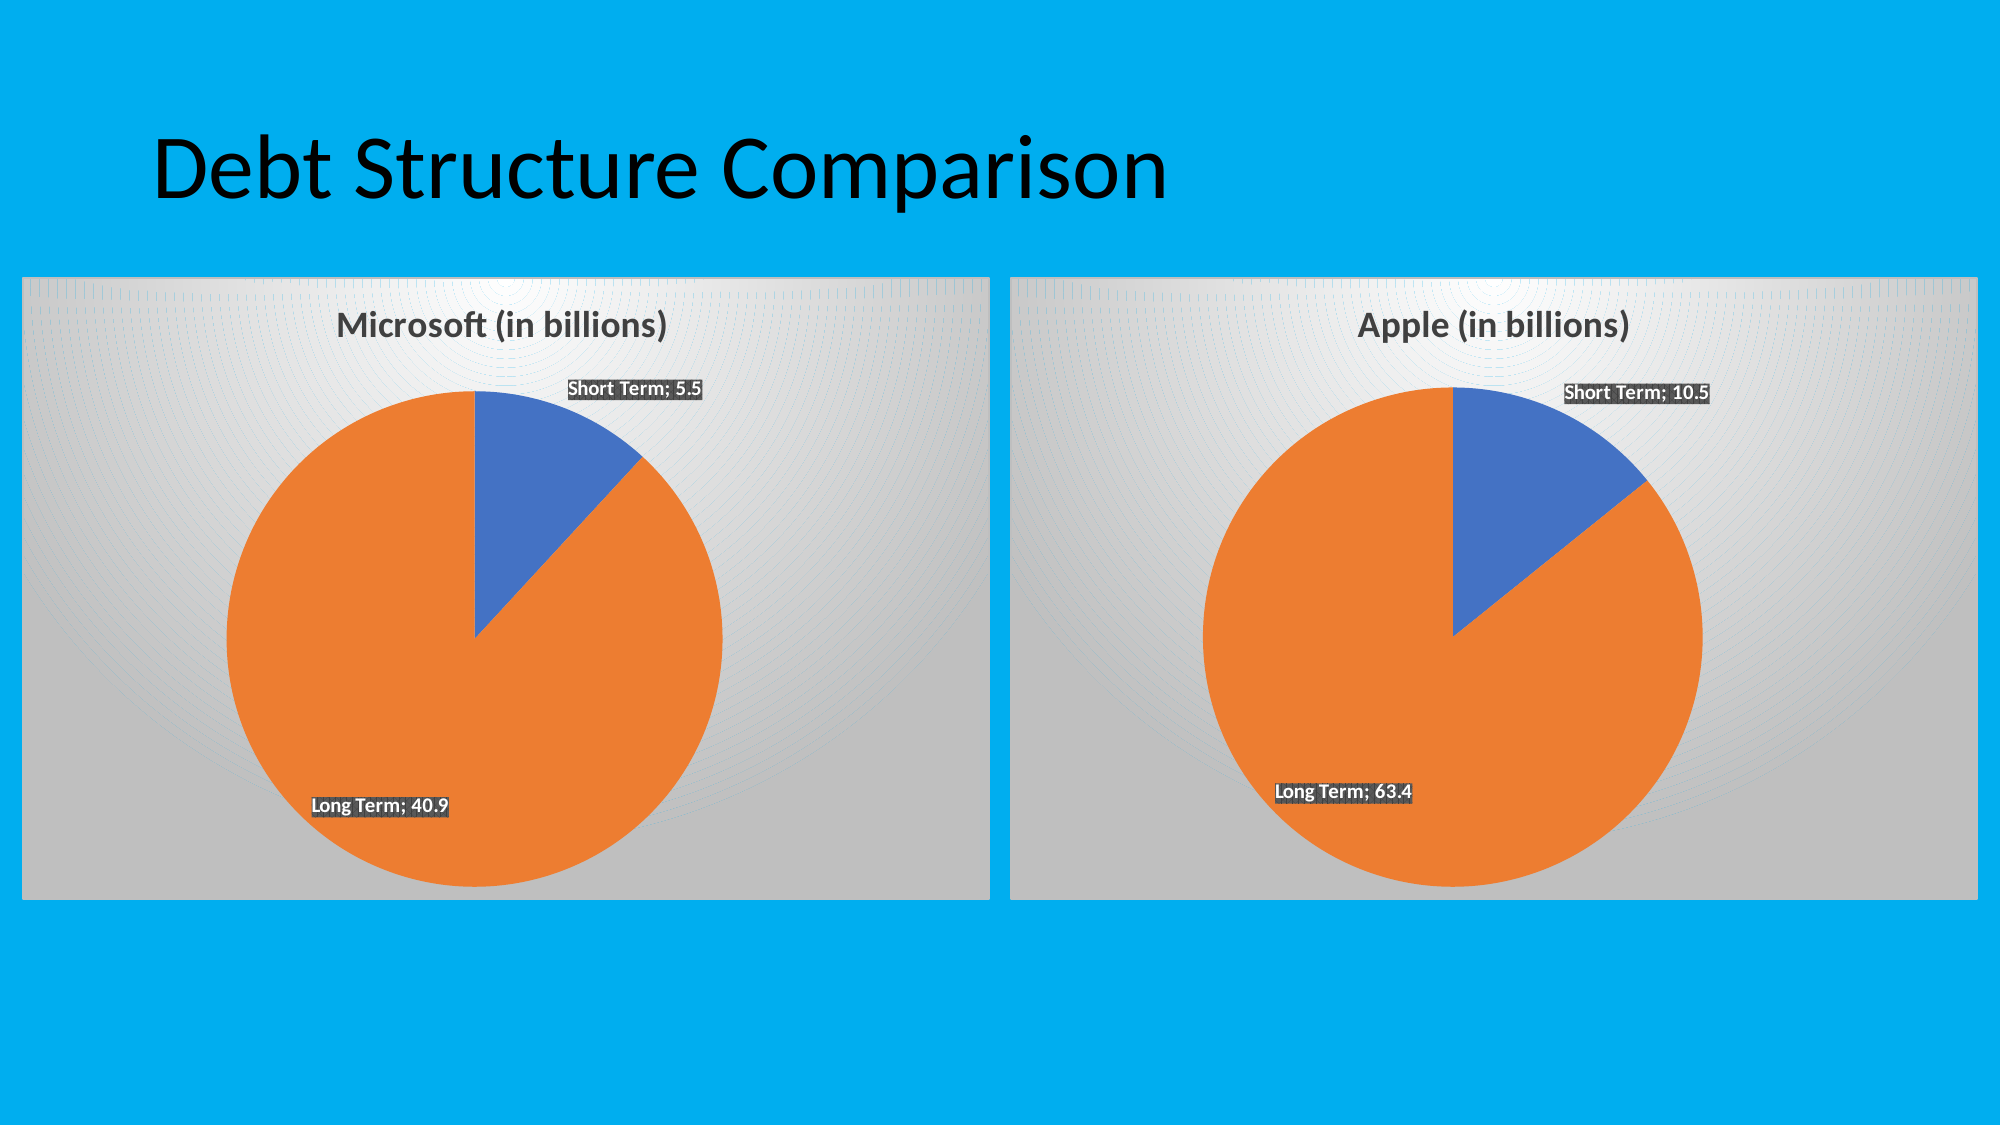

# Debt Structure Comparison

### Chart: Microsoft (in billions)

| Category | Microsoft  |
|---|---|
| Short Term | 5.5 |
| Long Term | 40.9 |

### Chart: Apple (in billions)

| Category | Apple |
|---|---|
| Short Term | 10.5 |
| Long Term | 63.4 |